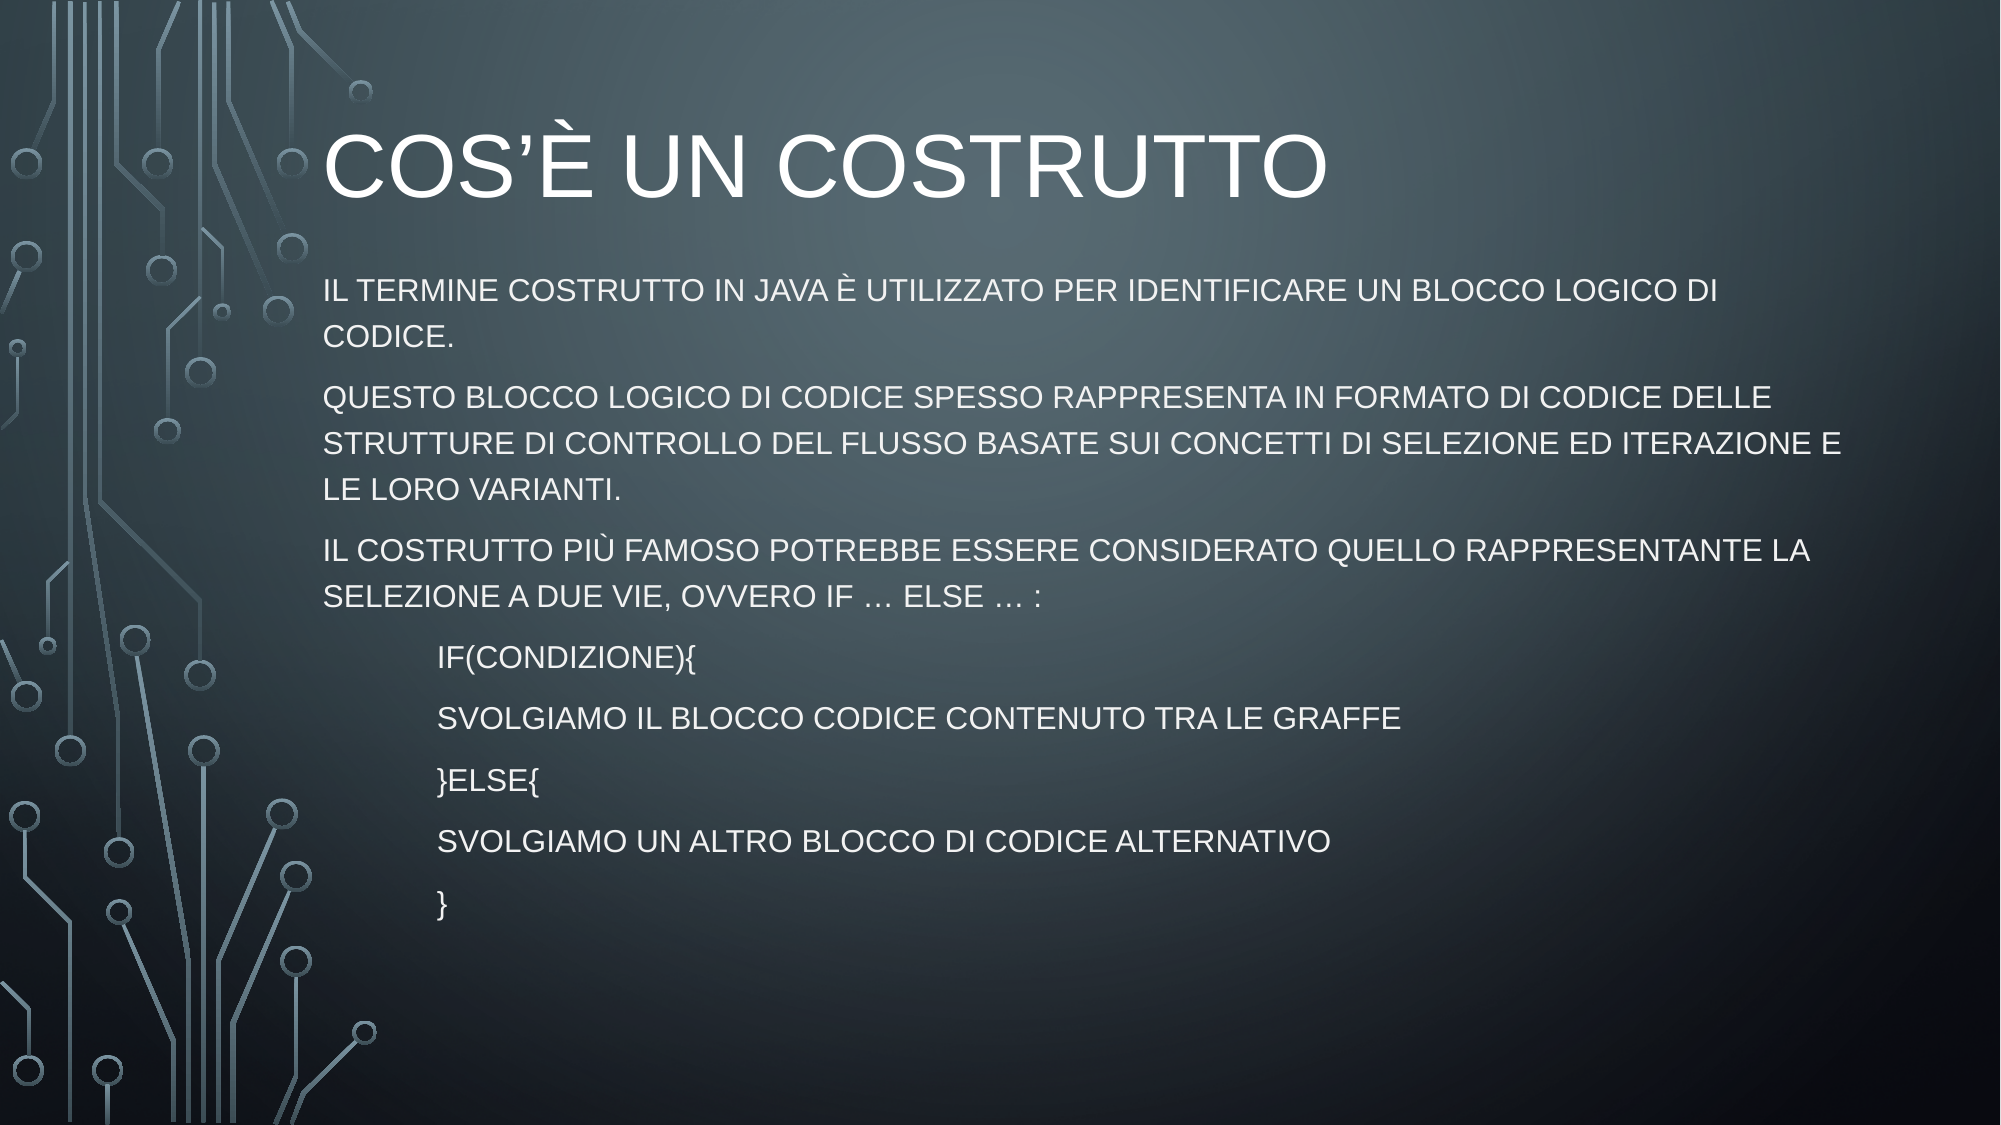

# Cos’è un costrutto
Il termine costrutto in java è utilizzato per identificare un blocco logico di codice.
Questo blocco logico di codice spesso rappresenta in formato di codice delle strutture di controllo del flusso basate sui concetti di selezione ed iterazione e le loro varianti.
Il costrutto più famoso potrebbe essere considerato quello rappresentante la selezione a due vie, ovvero if … else … :
	If(condizione){
		svolgiamo il blocco codice contenuto tra le graffe
	}else{
		svolgiamo un altro blocco di codice alternativo
	}